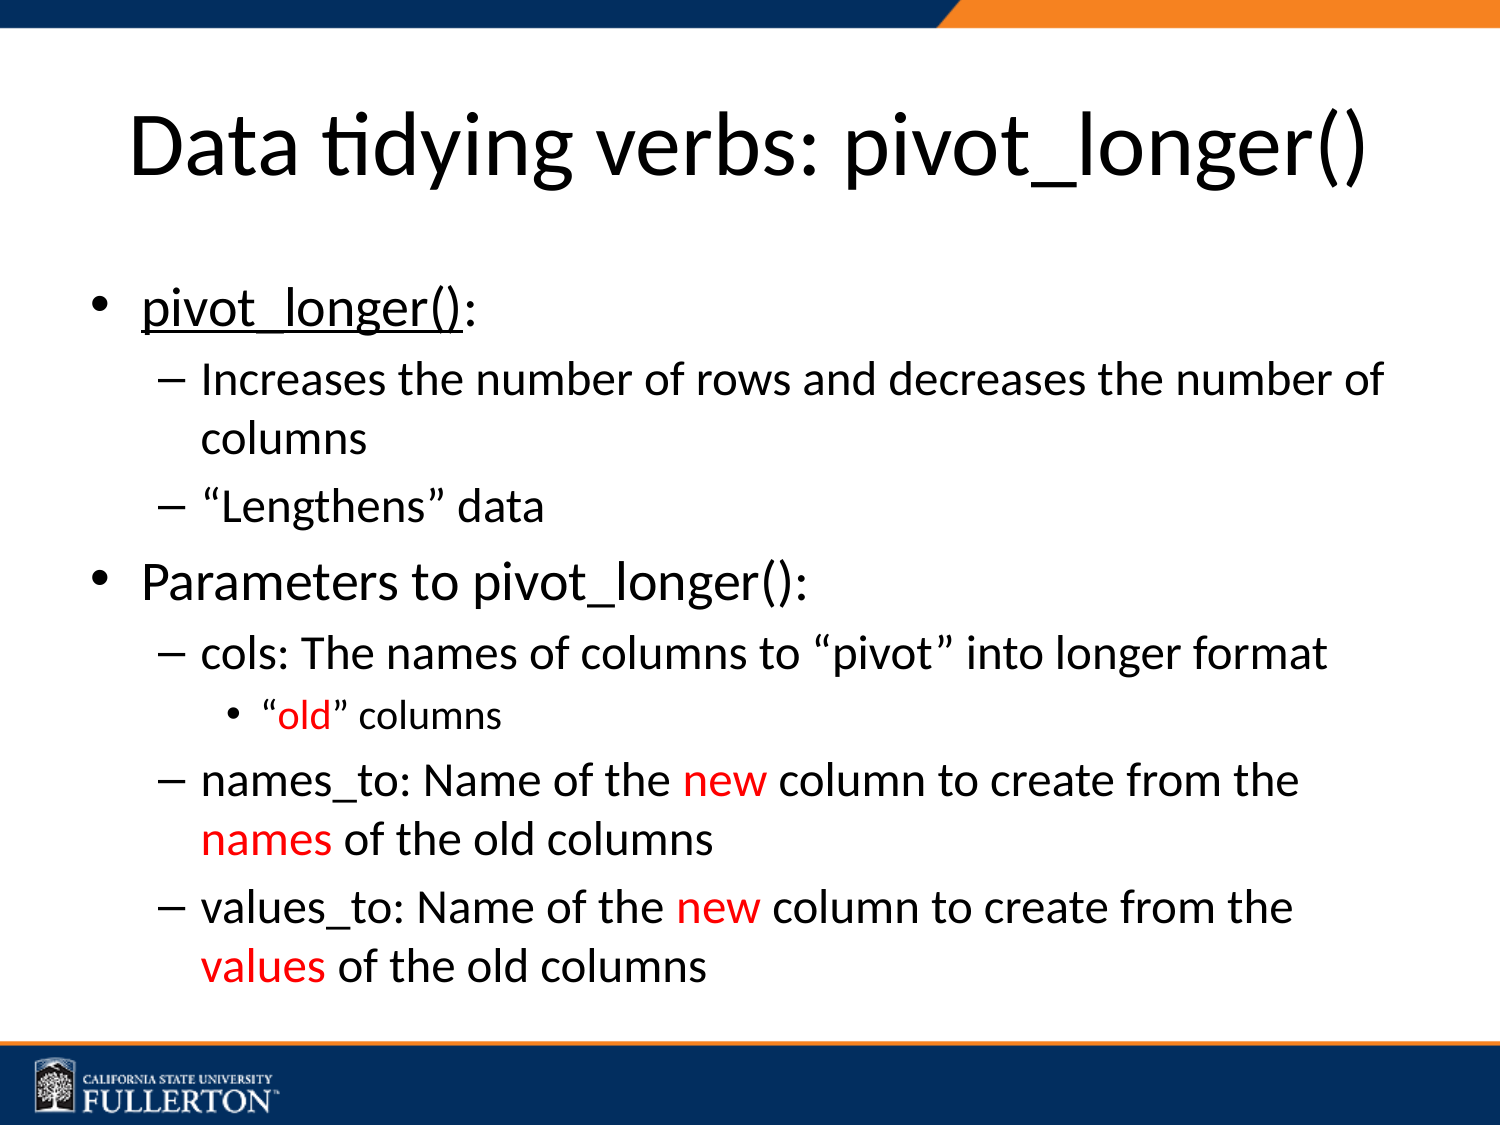

# Data tidying verbs: pivot_longer()
pivot_longer():
Increases the number of rows and decreases the number of columns
“Lengthens” data
Parameters to pivot_longer():
cols: The names of columns to “pivot” into longer format
“old” columns
names_to: Name of the new column to create from the names of the old columns
values_to: Name of the new column to create from the values of the old columns